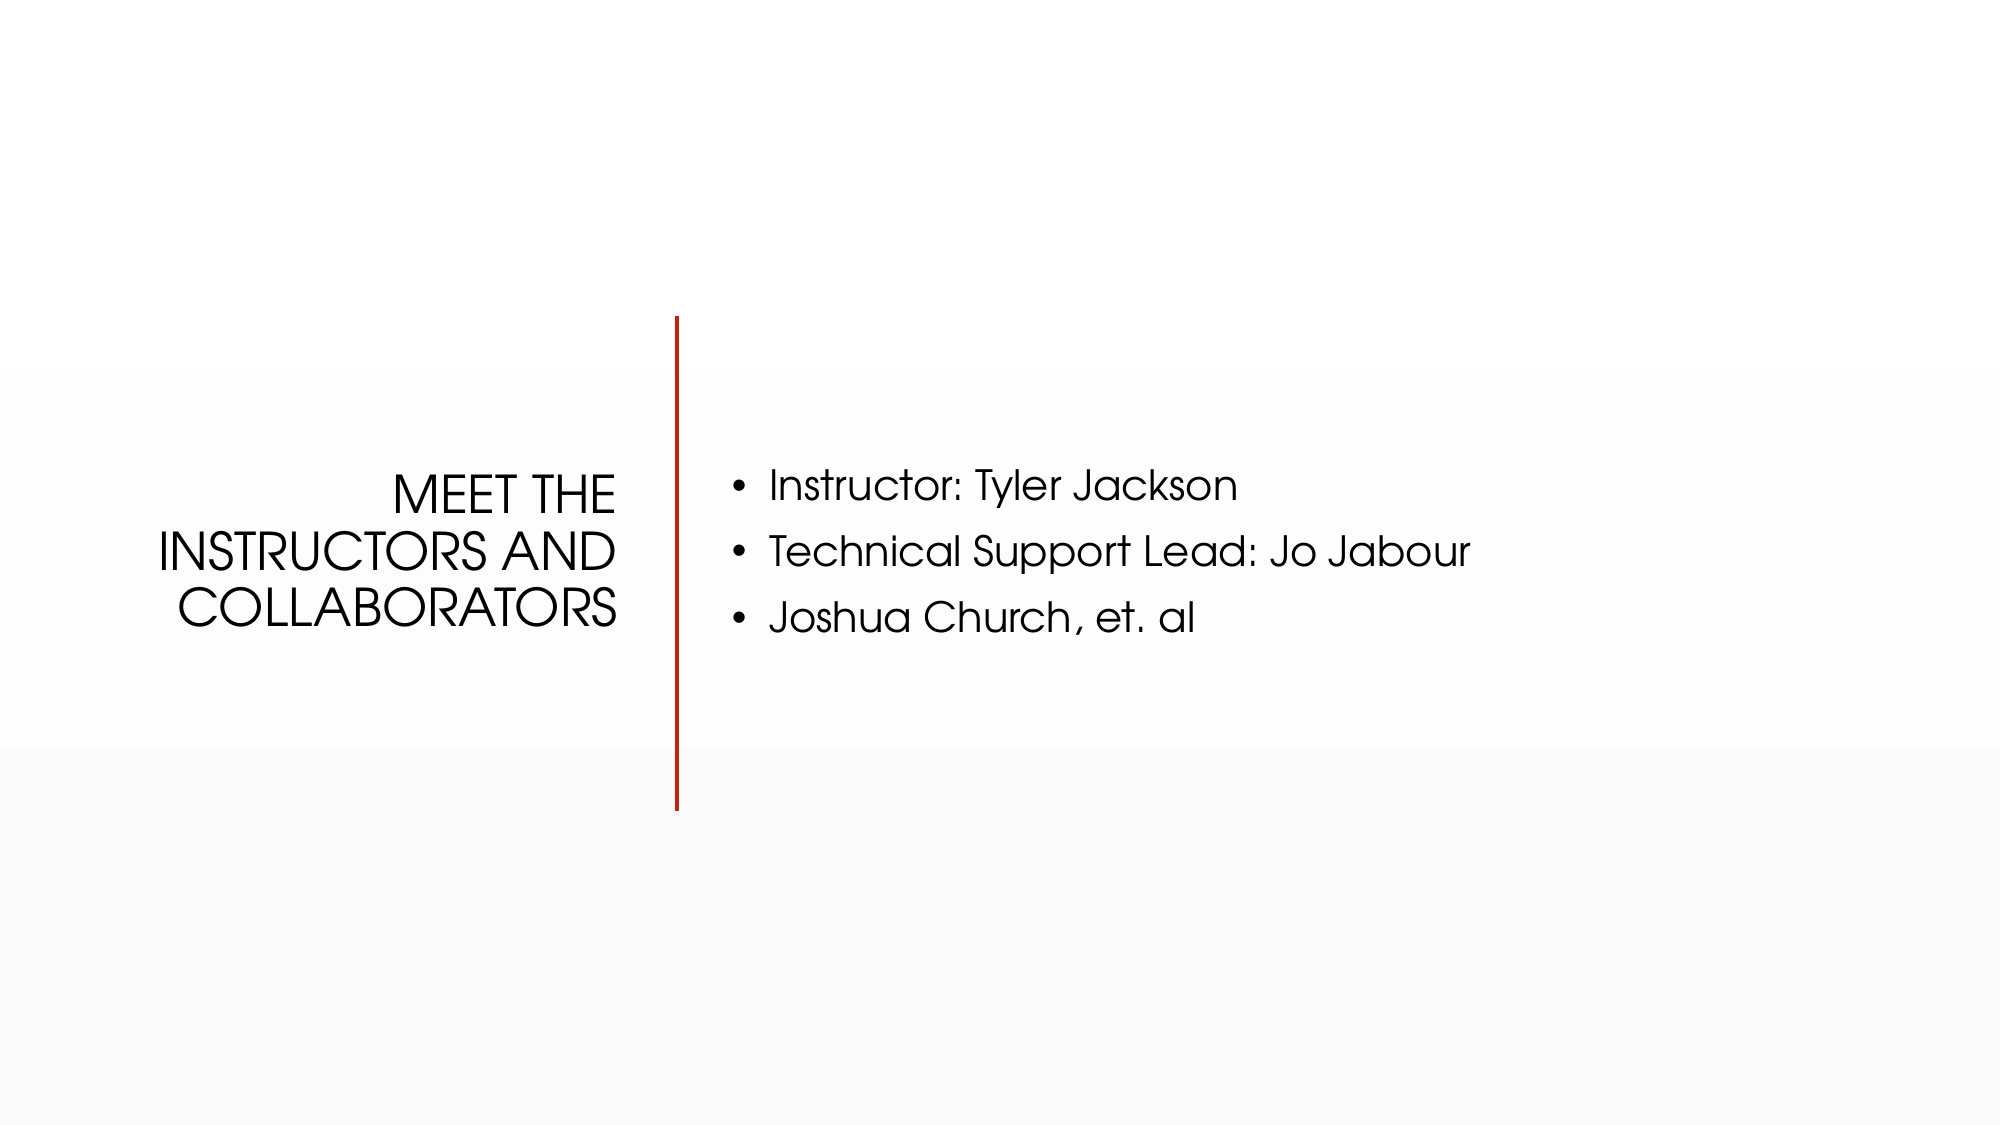

# Meet the Instructors and Collaborators
Instructor: Tyler Jackson
Technical Support Lead: Jo Jabour
Joshua Church, et. al